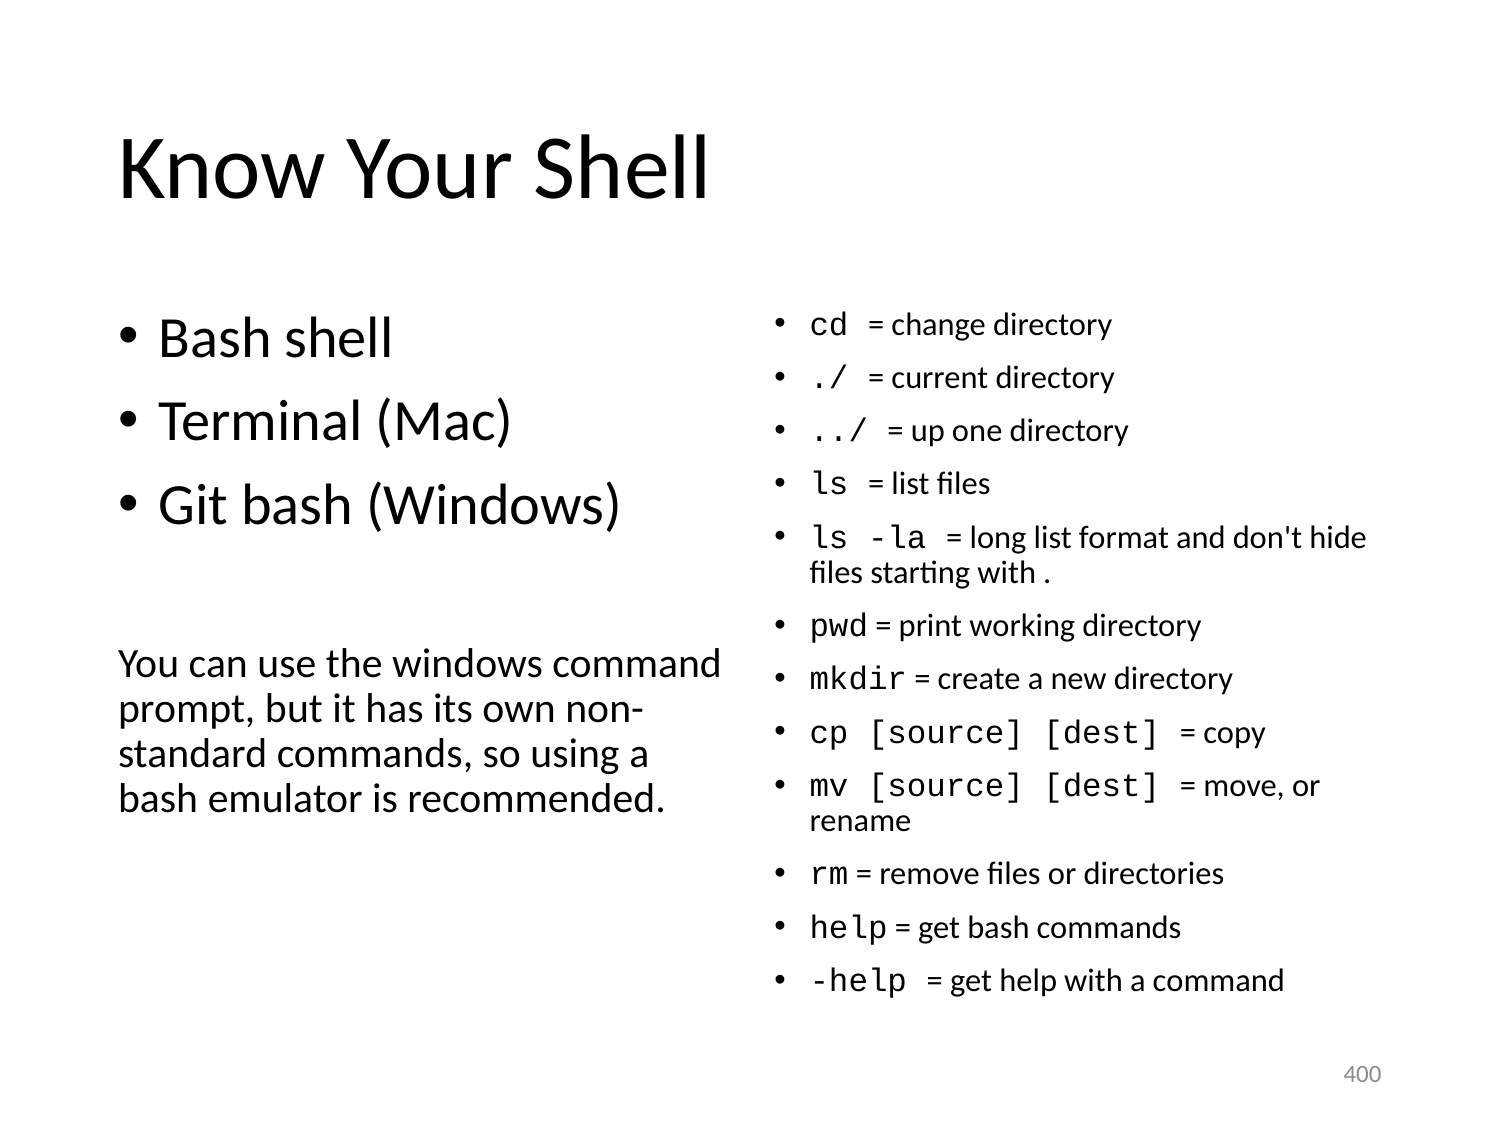

# Know Your Shell
Bash shell
Terminal (Mac)
Git bash (Windows)

You can use the windows command prompt, but it has its own non-standard commands, so using a bash emulator is recommended.

cd = change directory
./ = current directory
../ = up one directory
ls = list files
ls -la = long list format and don't hide files starting with .
pwd = print working directory
mkdir = create a new directory
cp [source] [dest] = copy
mv [source] [dest] = move, or rename
rm = remove files or directories
help = get bash commands
-help = get help with a command
400